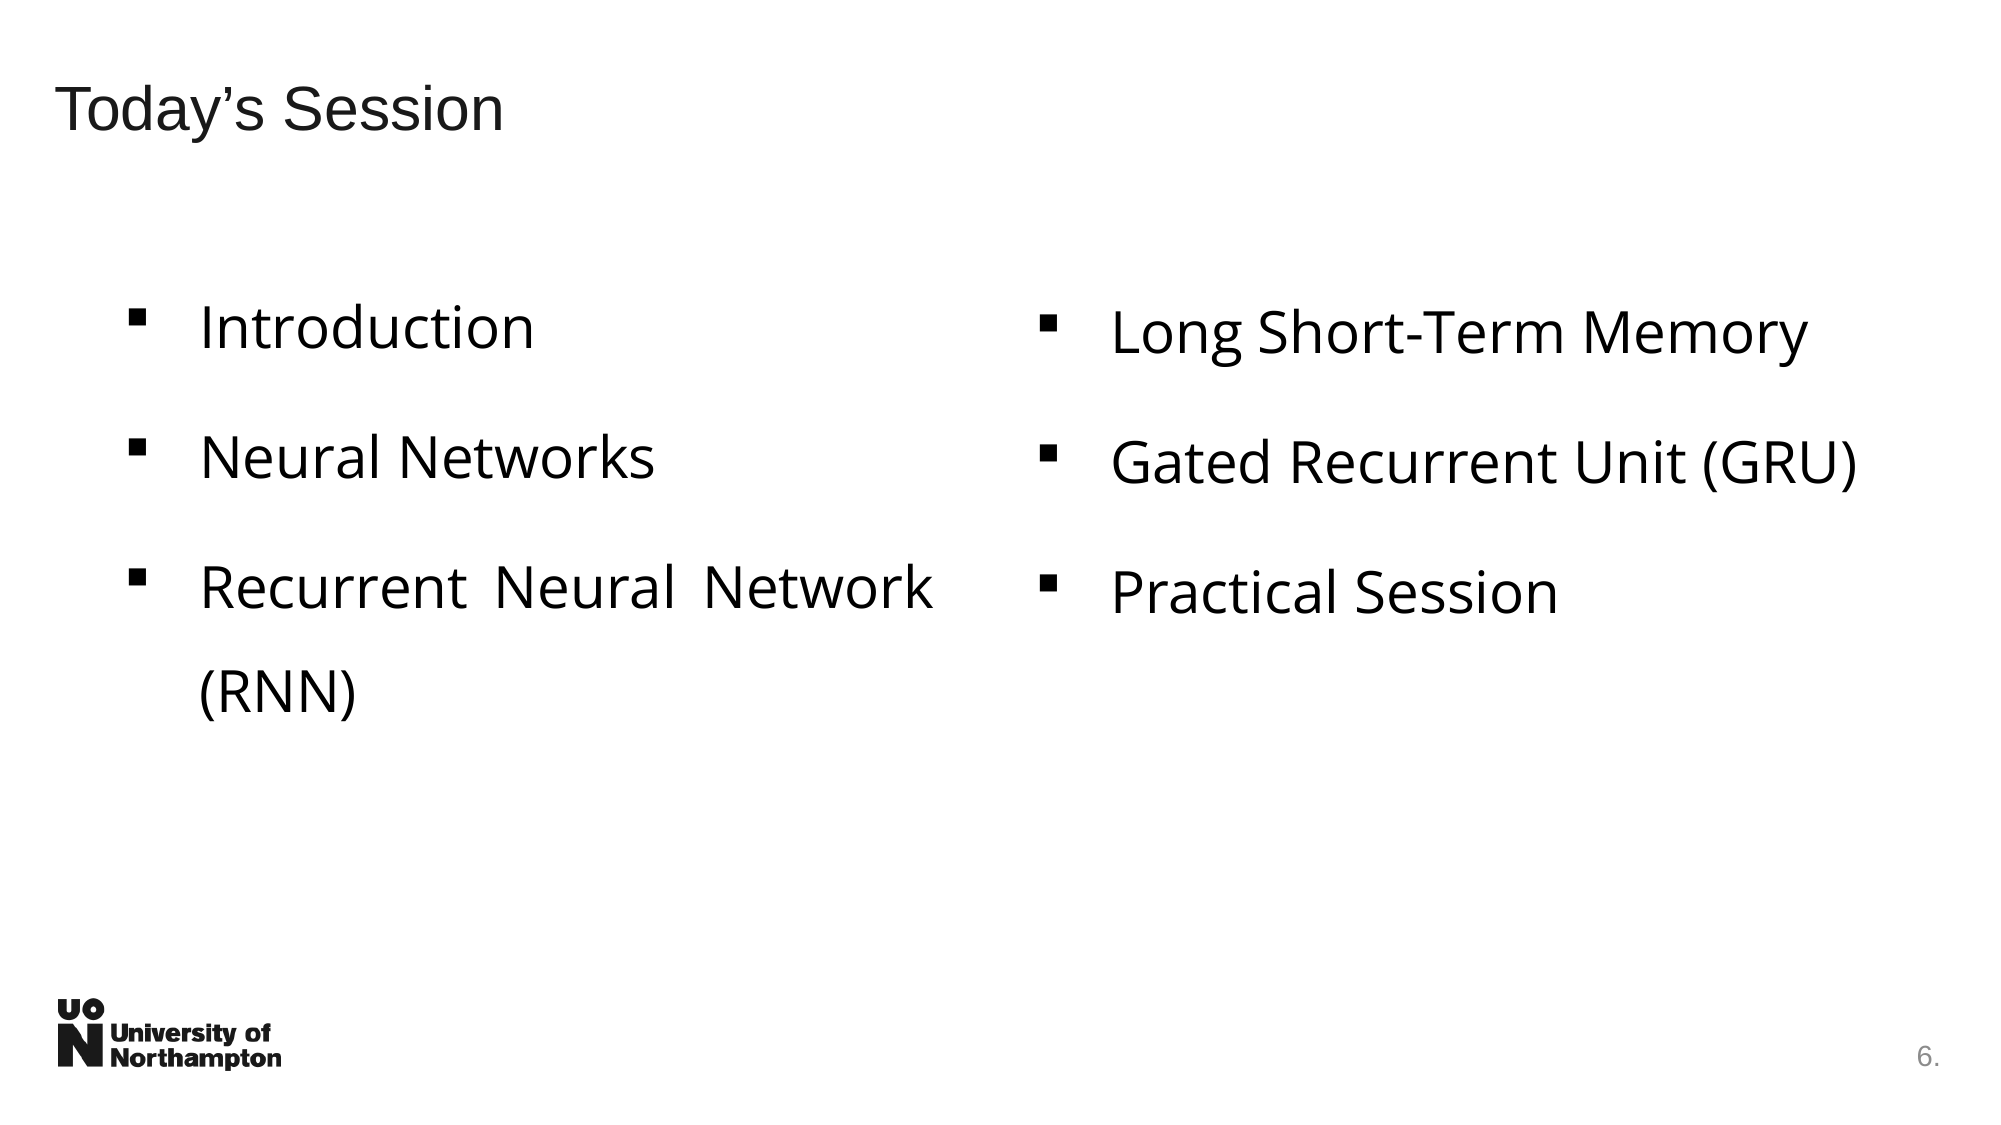

# Today’s Session

Introduction
Neural Networks
Recurrent Neural Network (RNN)

Long Short-Term Memory
Gated Recurrent Unit (GRU)
Practical Session
6.